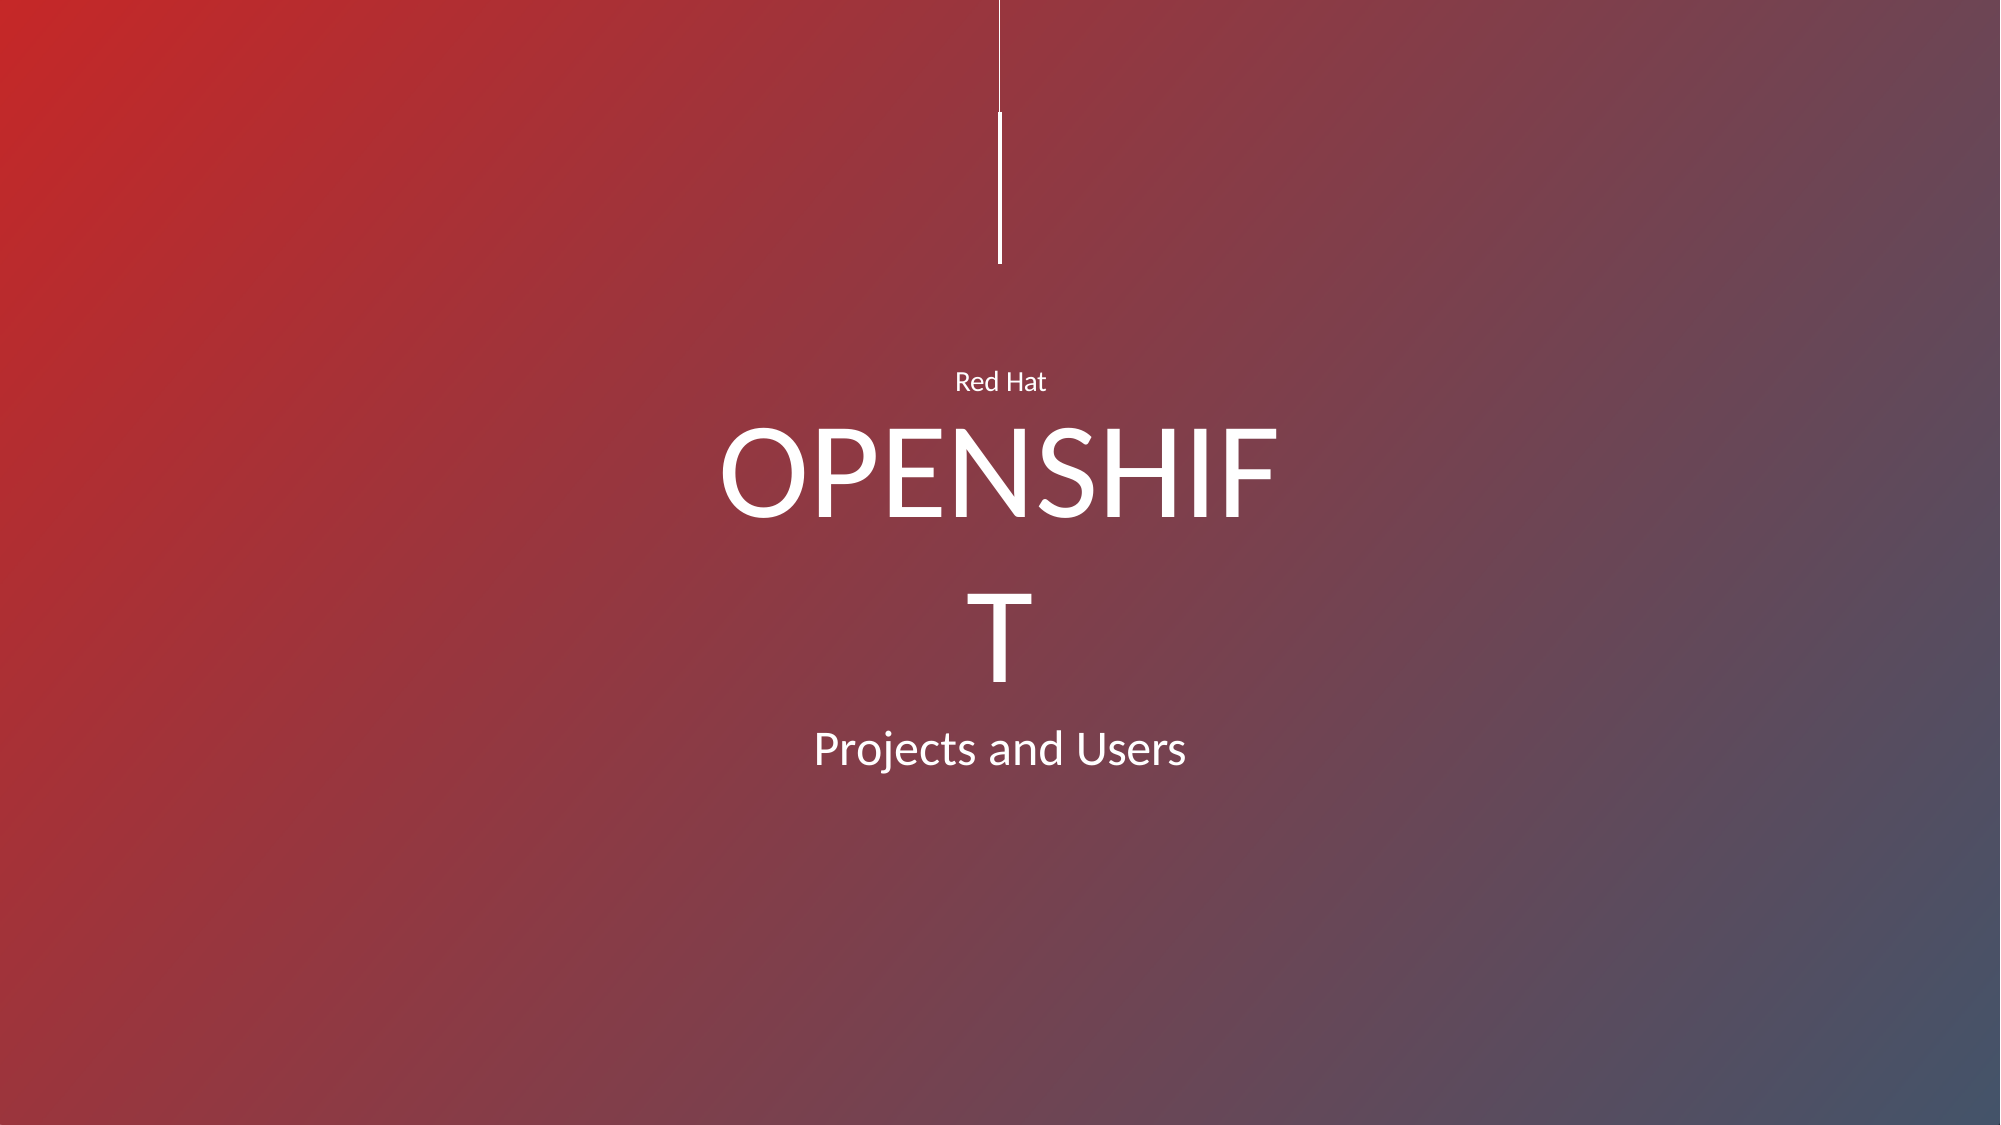

Red Hat
# OPENSHIFT
Projects and Users